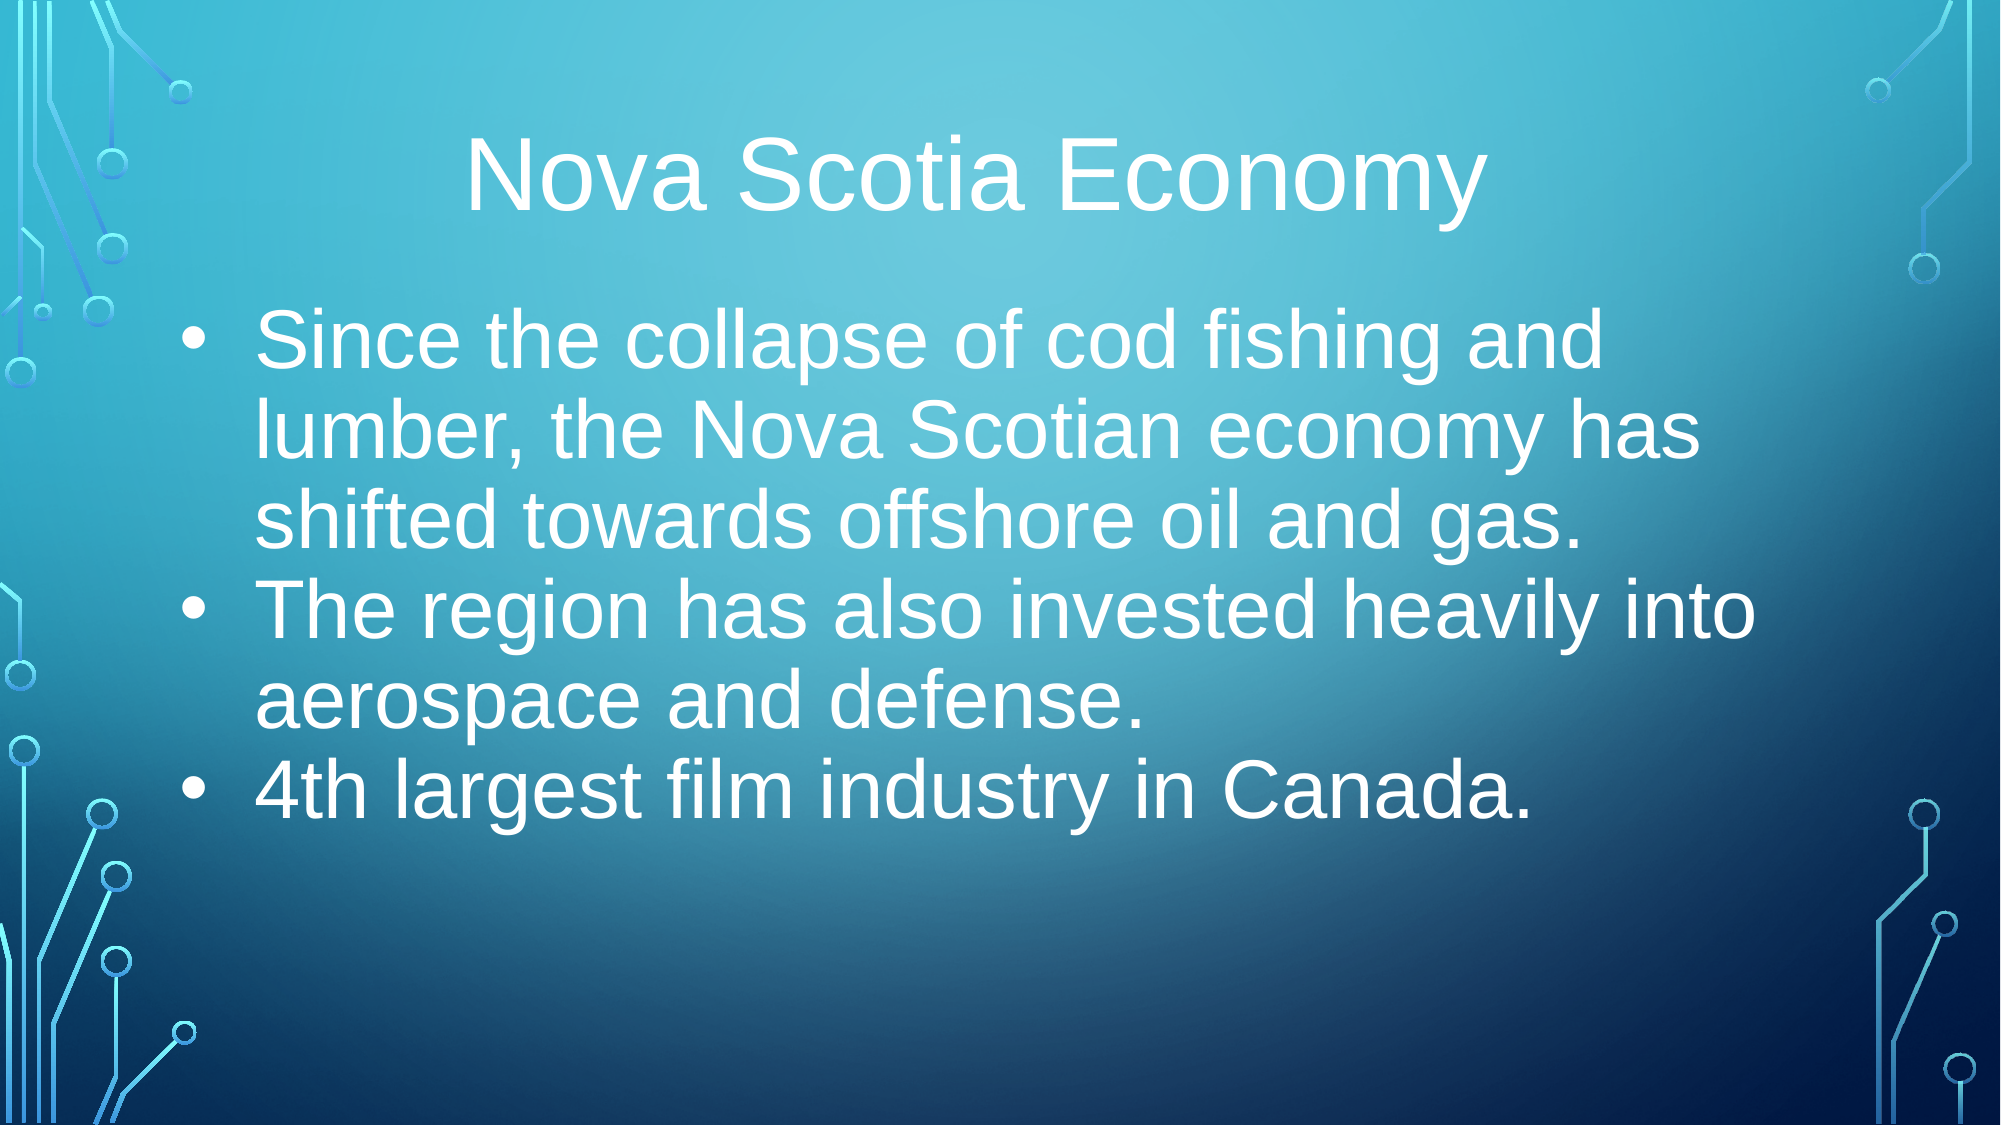

# Nova Scotia Economy
Since the collapse of cod fishing and lumber, the Nova Scotian economy has shifted towards offshore oil and gas.
The region has also invested heavily into aerospace and defense.
4th largest film industry in Canada.